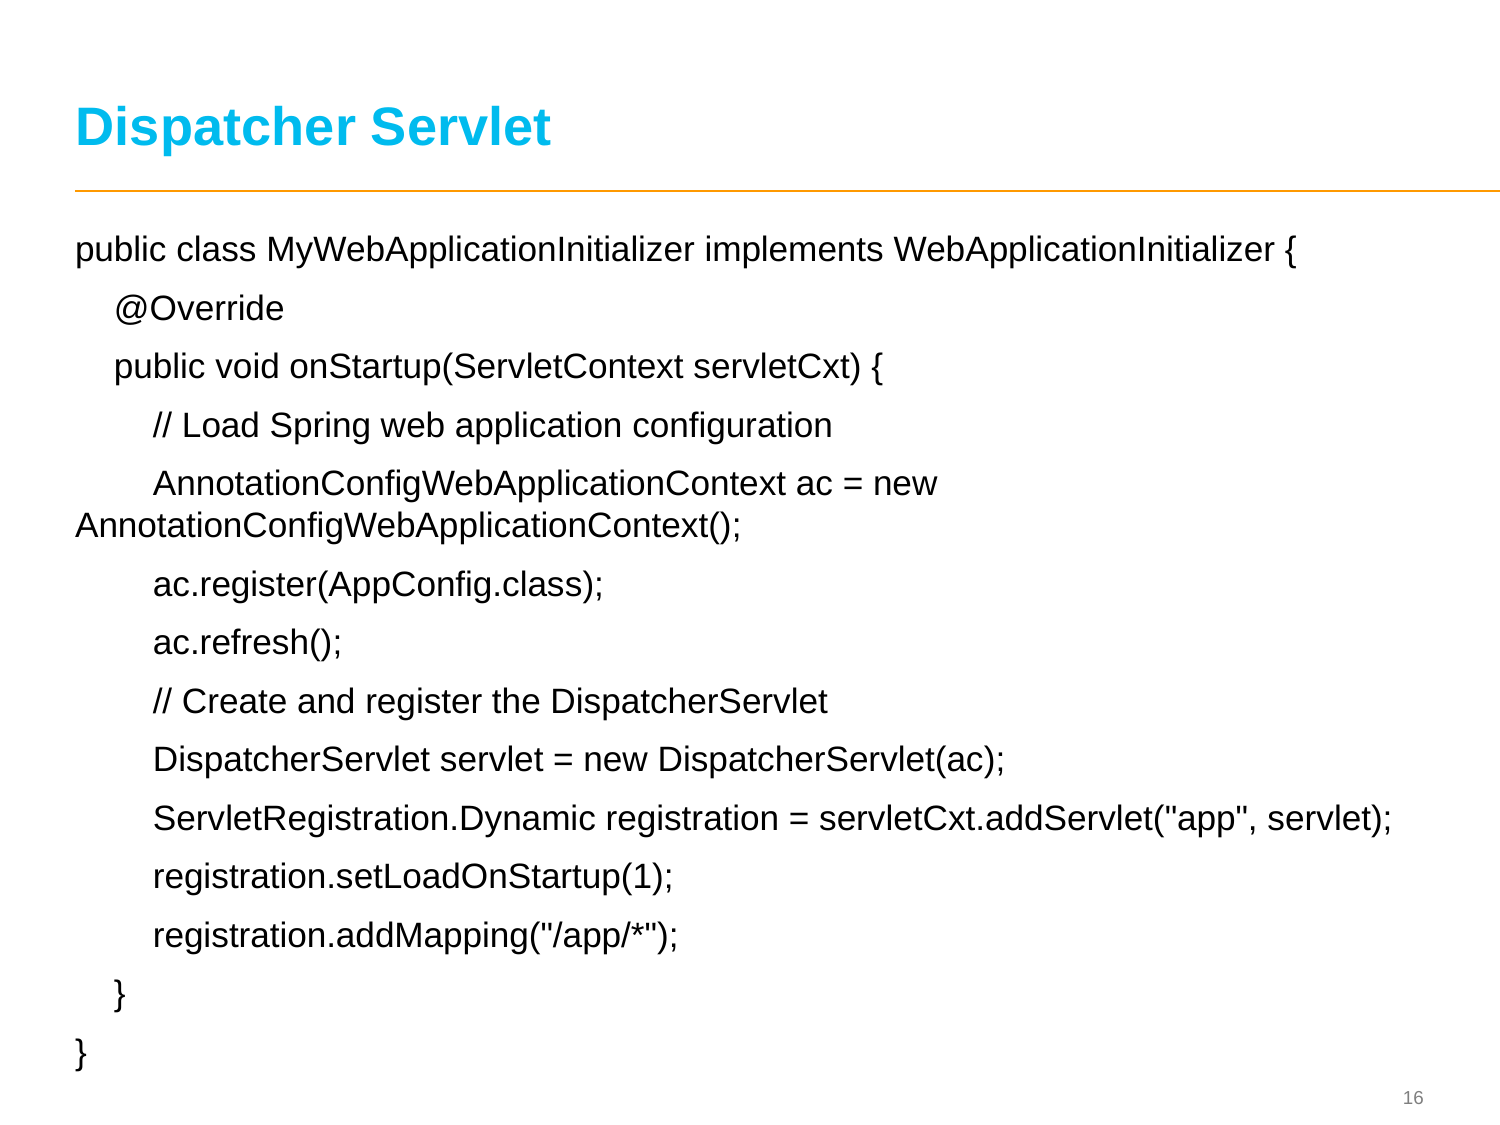

# Dispatcher Servlet
public class MyWebApplicationInitializer implements WebApplicationInitializer {
    @Override
    public void onStartup(ServletContext servletCxt) {
        // Load Spring web application configuration
        AnnotationConfigWebApplicationContext ac = new AnnotationConfigWebApplicationContext();
        ac.register(AppConfig.class);
        ac.refresh();
        // Create and register the DispatcherServlet
        DispatcherServlet servlet = new DispatcherServlet(ac);
        ServletRegistration.Dynamic registration = servletCxt.addServlet("app", servlet);
        registration.setLoadOnStartup(1);
        registration.addMapping("/app/*");
    }
}